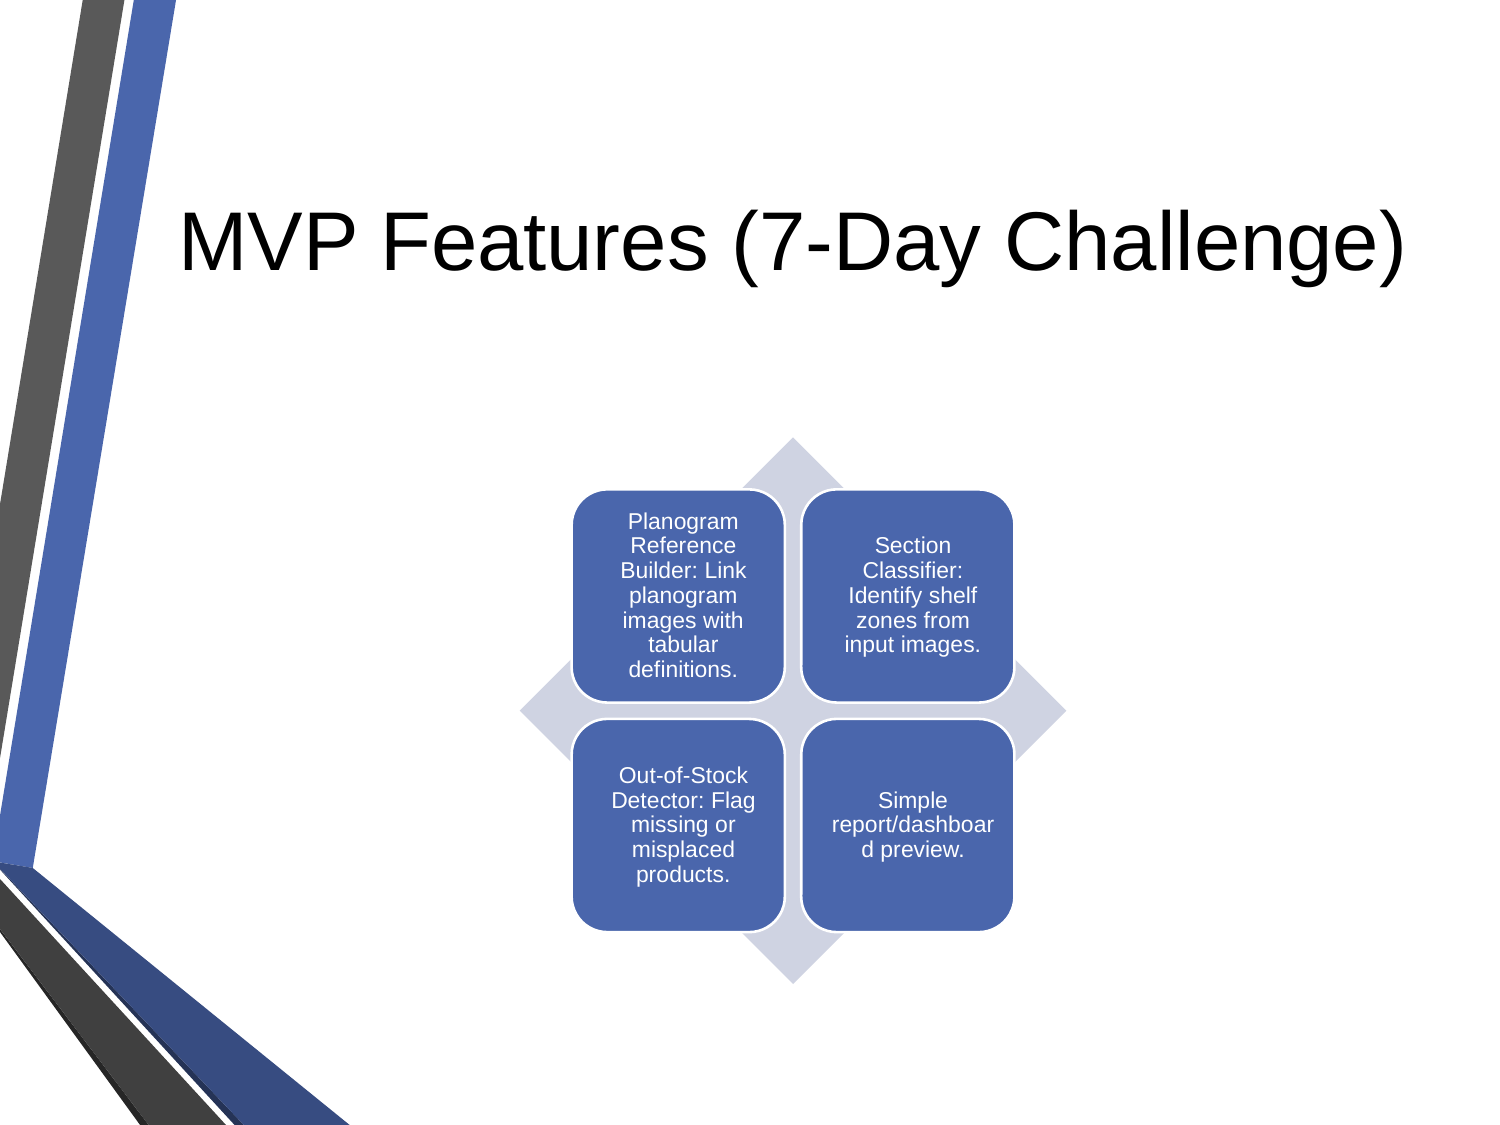

# MVP Features (7-Day Challenge)
Planogram Reference Builder: Link planogram images with tabular definitions.
Section Classifier: Identify shelf zones from input images.
Out-of-Stock Detector: Flag missing or misplaced products.
Simple report/dashboard preview.